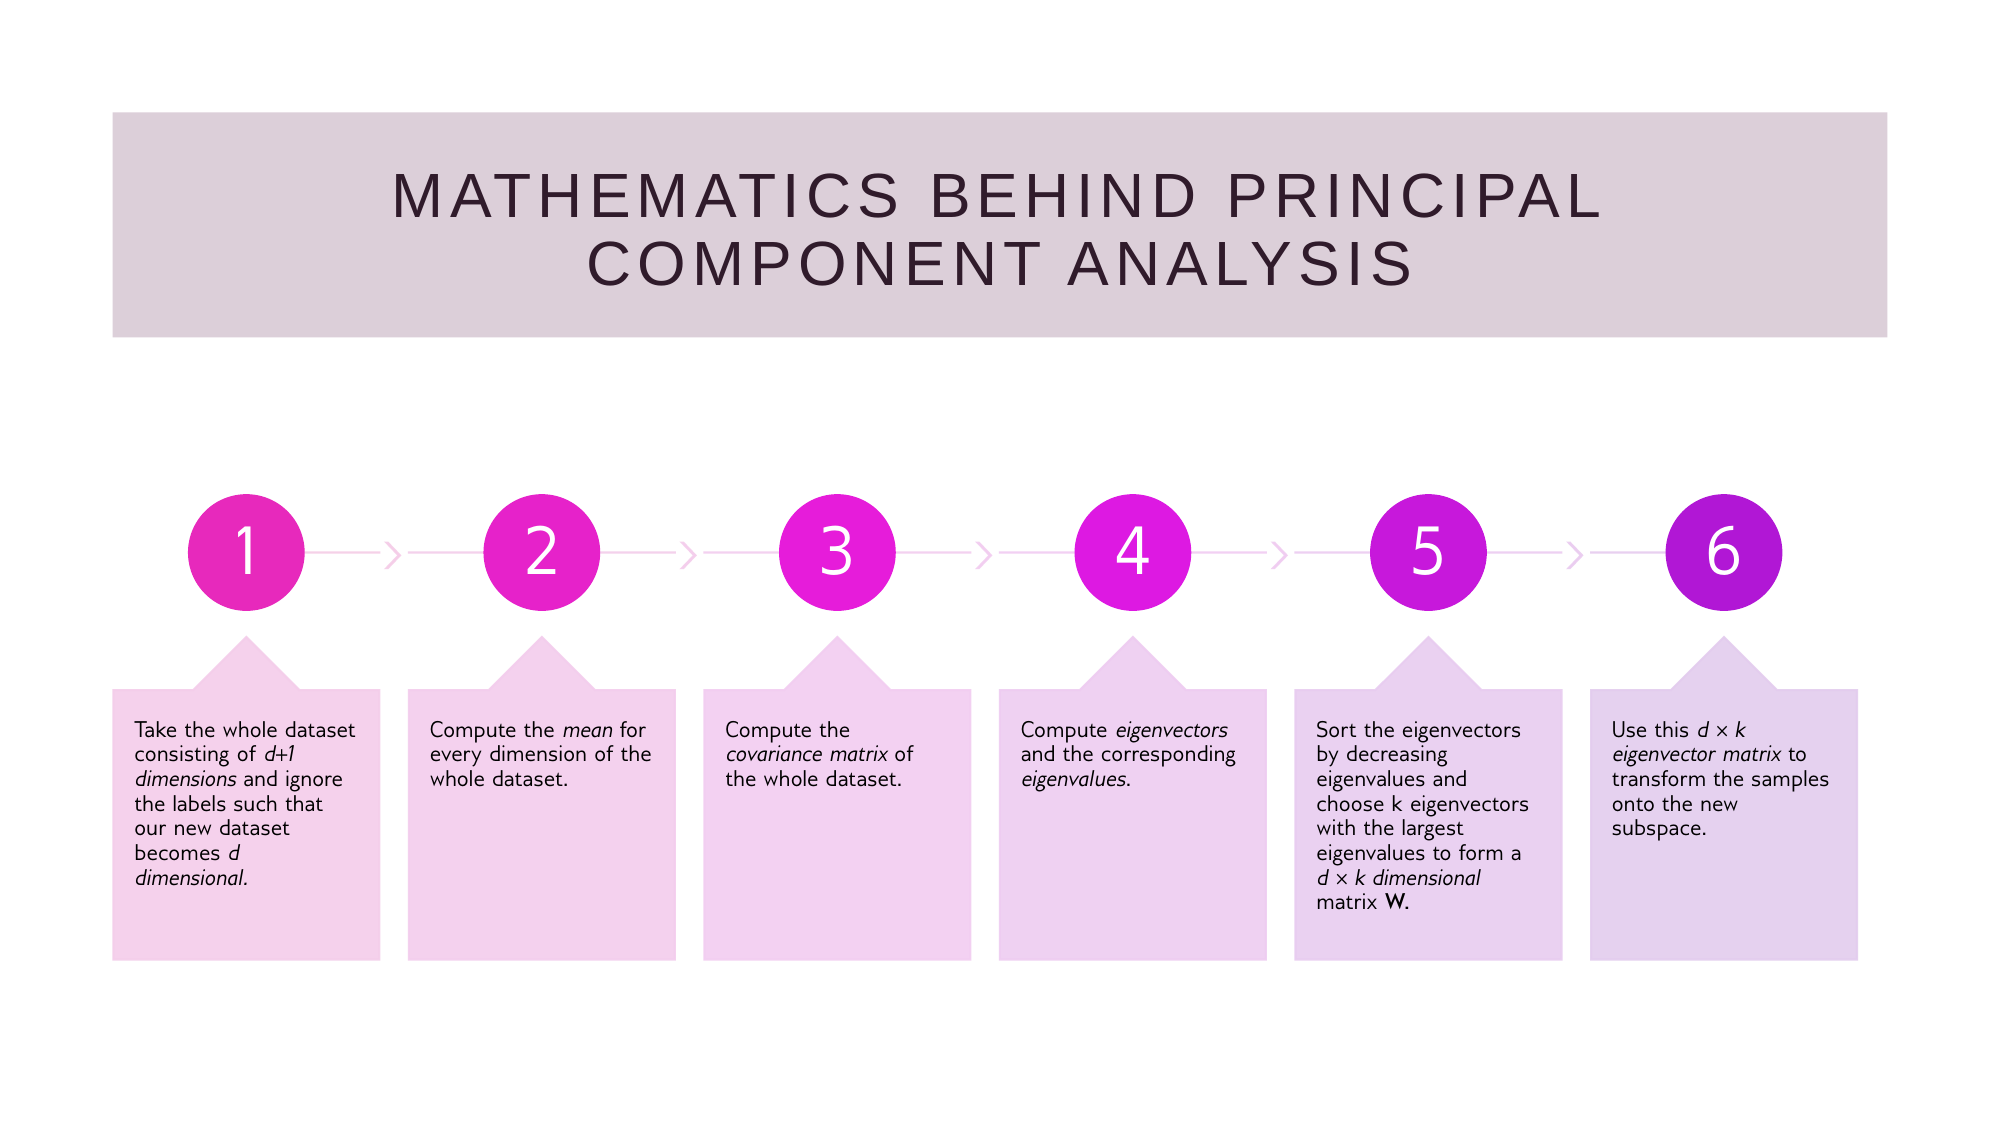

# Mathematics behind Principal component analysis
1
Take the whole dataset consisting of d+1 dimensions and ignore the labels such that our new dataset becomes d dimensional.
2
Compute the mean for every dimension of the whole dataset.
3
Compute the covariance matrix of the whole dataset.
4
Compute eigenvectors and the corresponding eigenvalues.
5
Sort the eigenvectors by decreasing eigenvalues and choose k eigenvectors with the largest eigenvalues to form a d × k dimensional matrix W.
6
Use this d × k eigenvector matrix to transform the samples onto the new subspace.